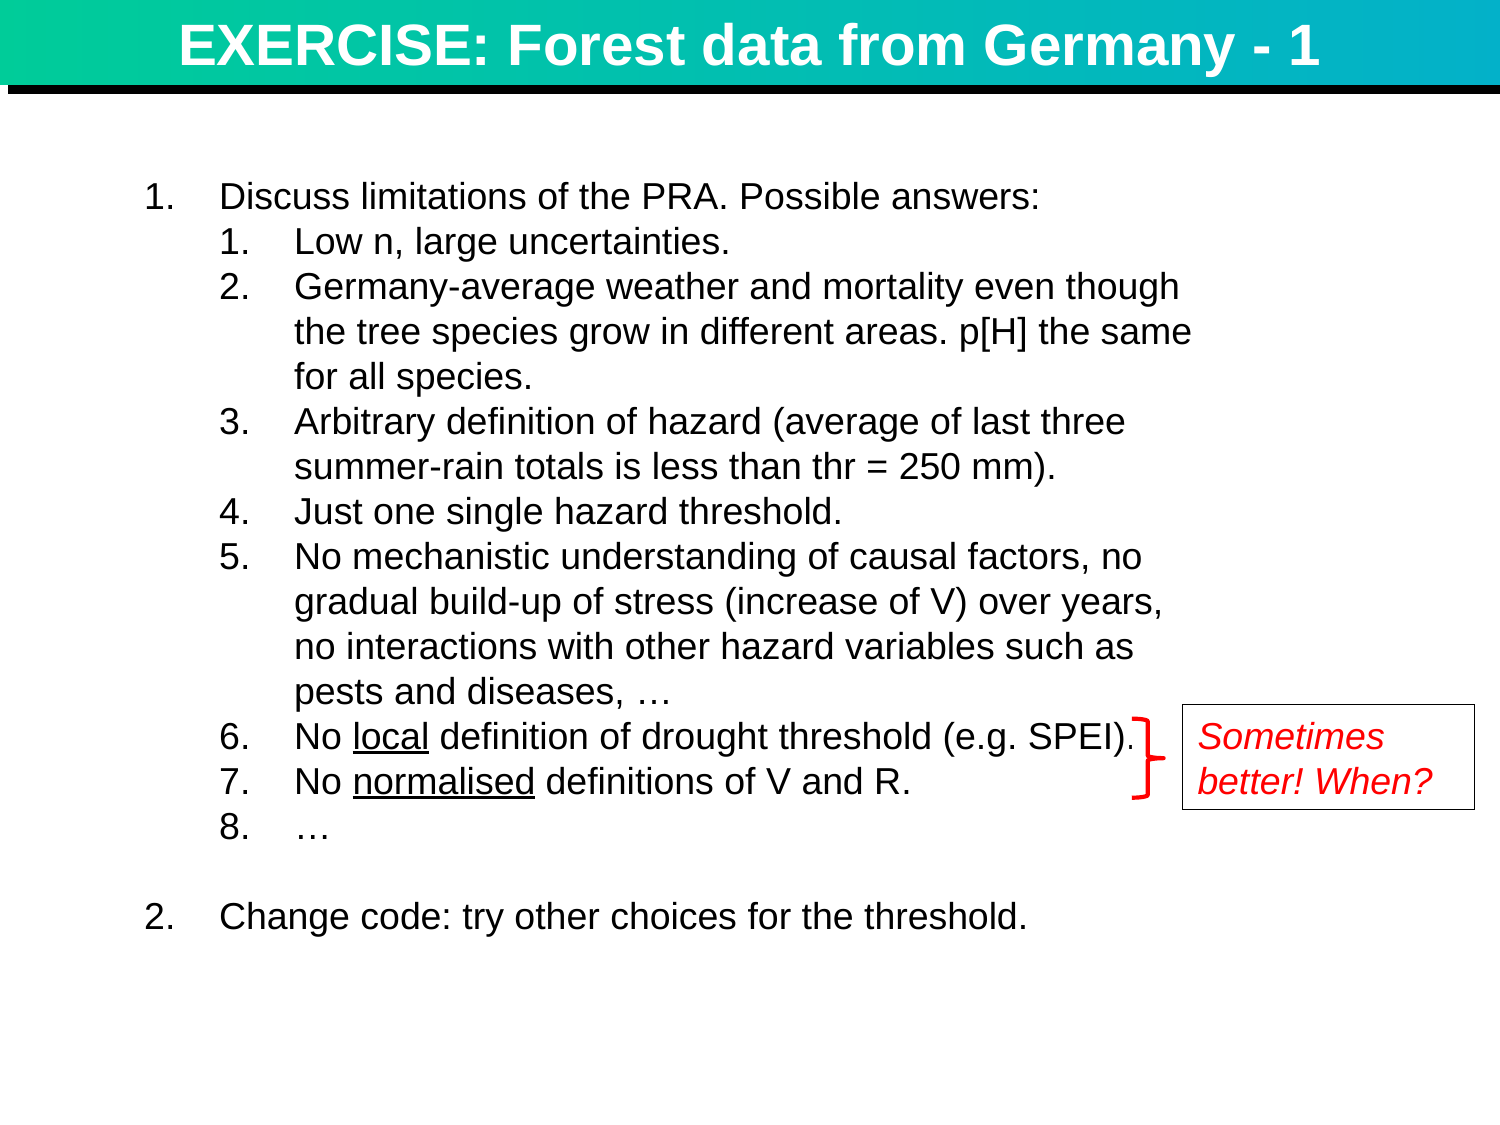

# EXERCISE: Forest data from Germany - 1
Discuss limitations of the PRA. Possible answers:
Low n, large uncertainties.
Germany-average weather and mortality even though the tree species grow in different areas. p[H] the same for all species.
Arbitrary definition of hazard (average of last three summer-rain totals is less than thr = 250 mm).
Just one single hazard threshold.
No mechanistic understanding of causal factors, no gradual build-up of stress (increase of V) over years, no interactions with other hazard variables such as pests and diseases, …
No local definition of drought threshold (e.g. SPEI).
No normalised definitions of V and R.
…

Change code: try other choices for the threshold.
Sometimes better! When?